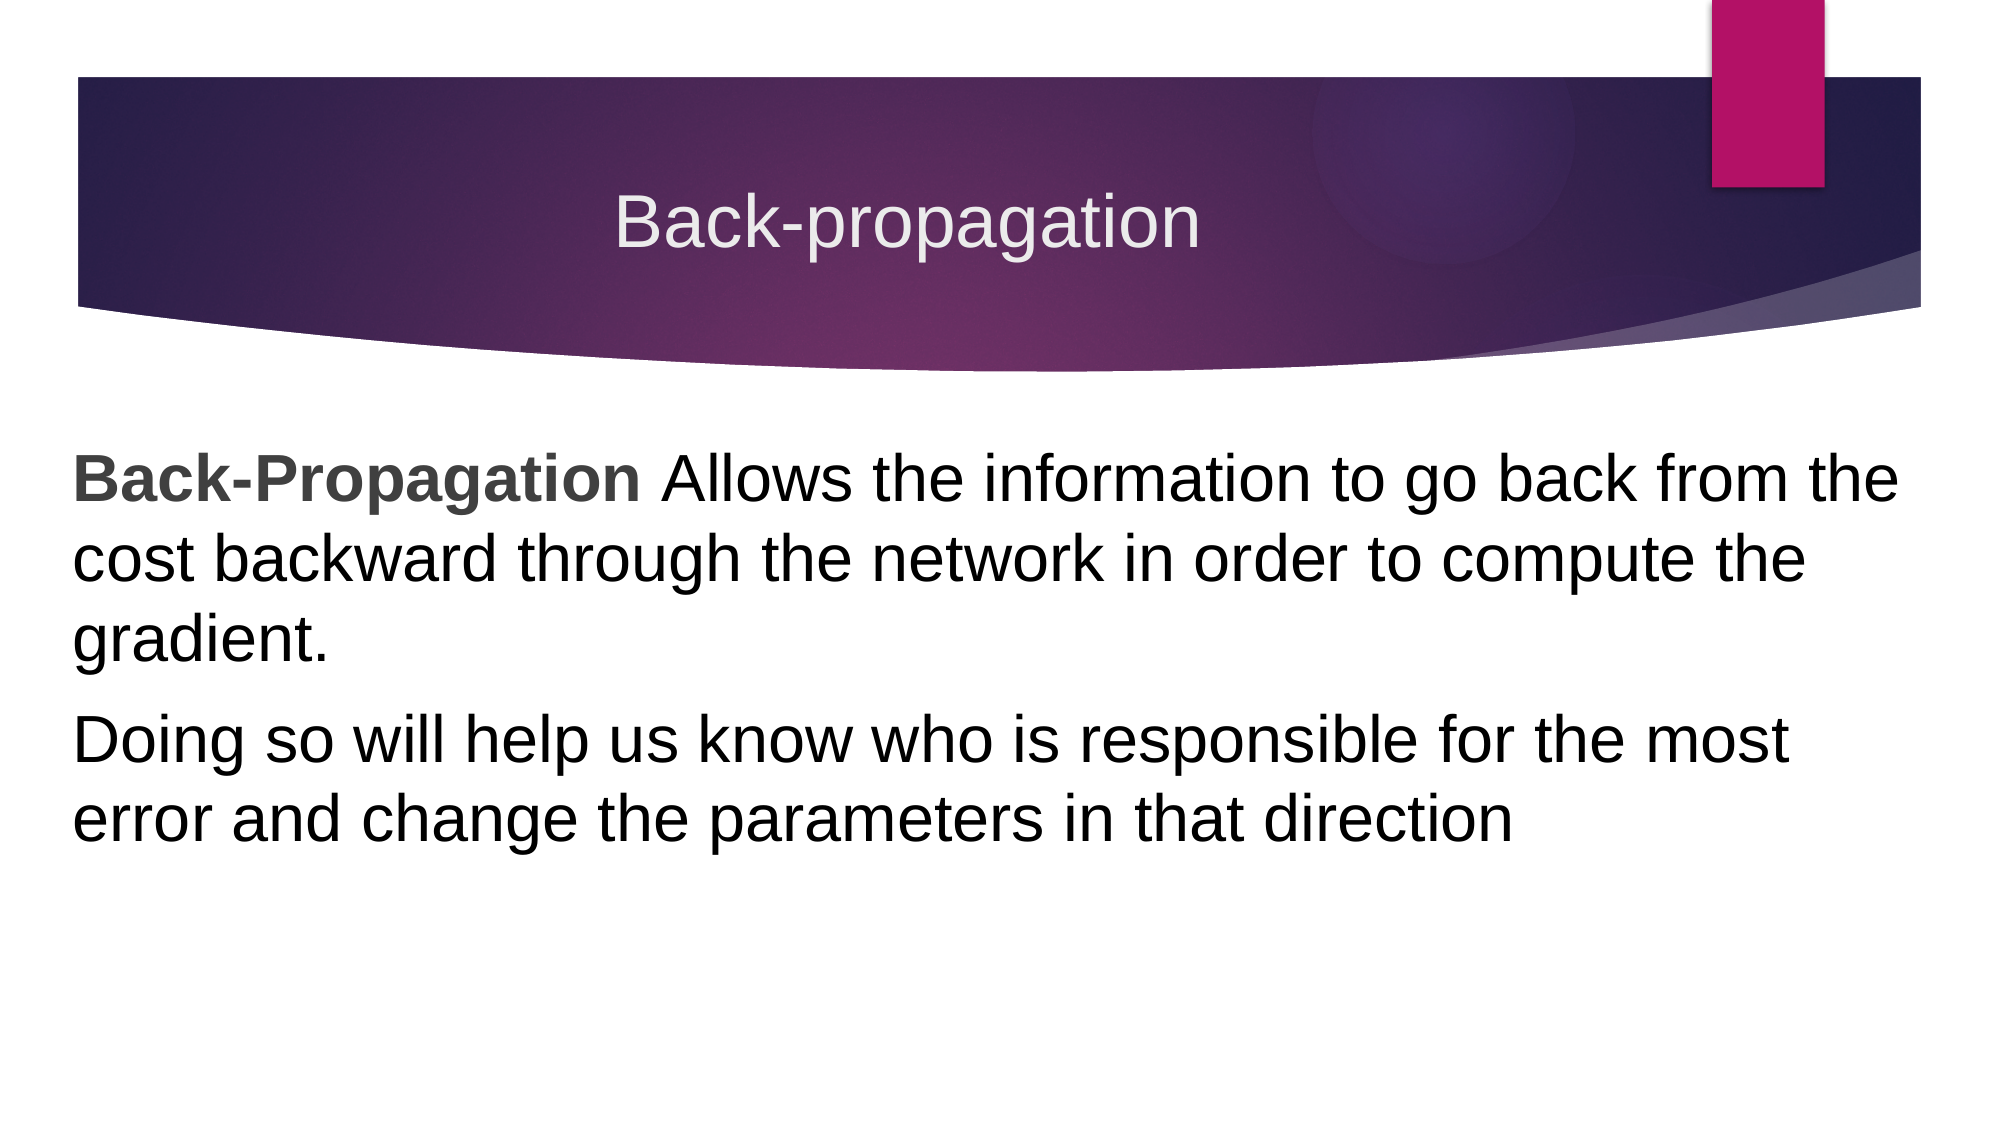

# Back-propagation
Back-Propagation Allows the information to go back from the cost backward through the network in order to compute the gradient.
Doing so will help us know who is responsible for the most error and change the parameters in that direction